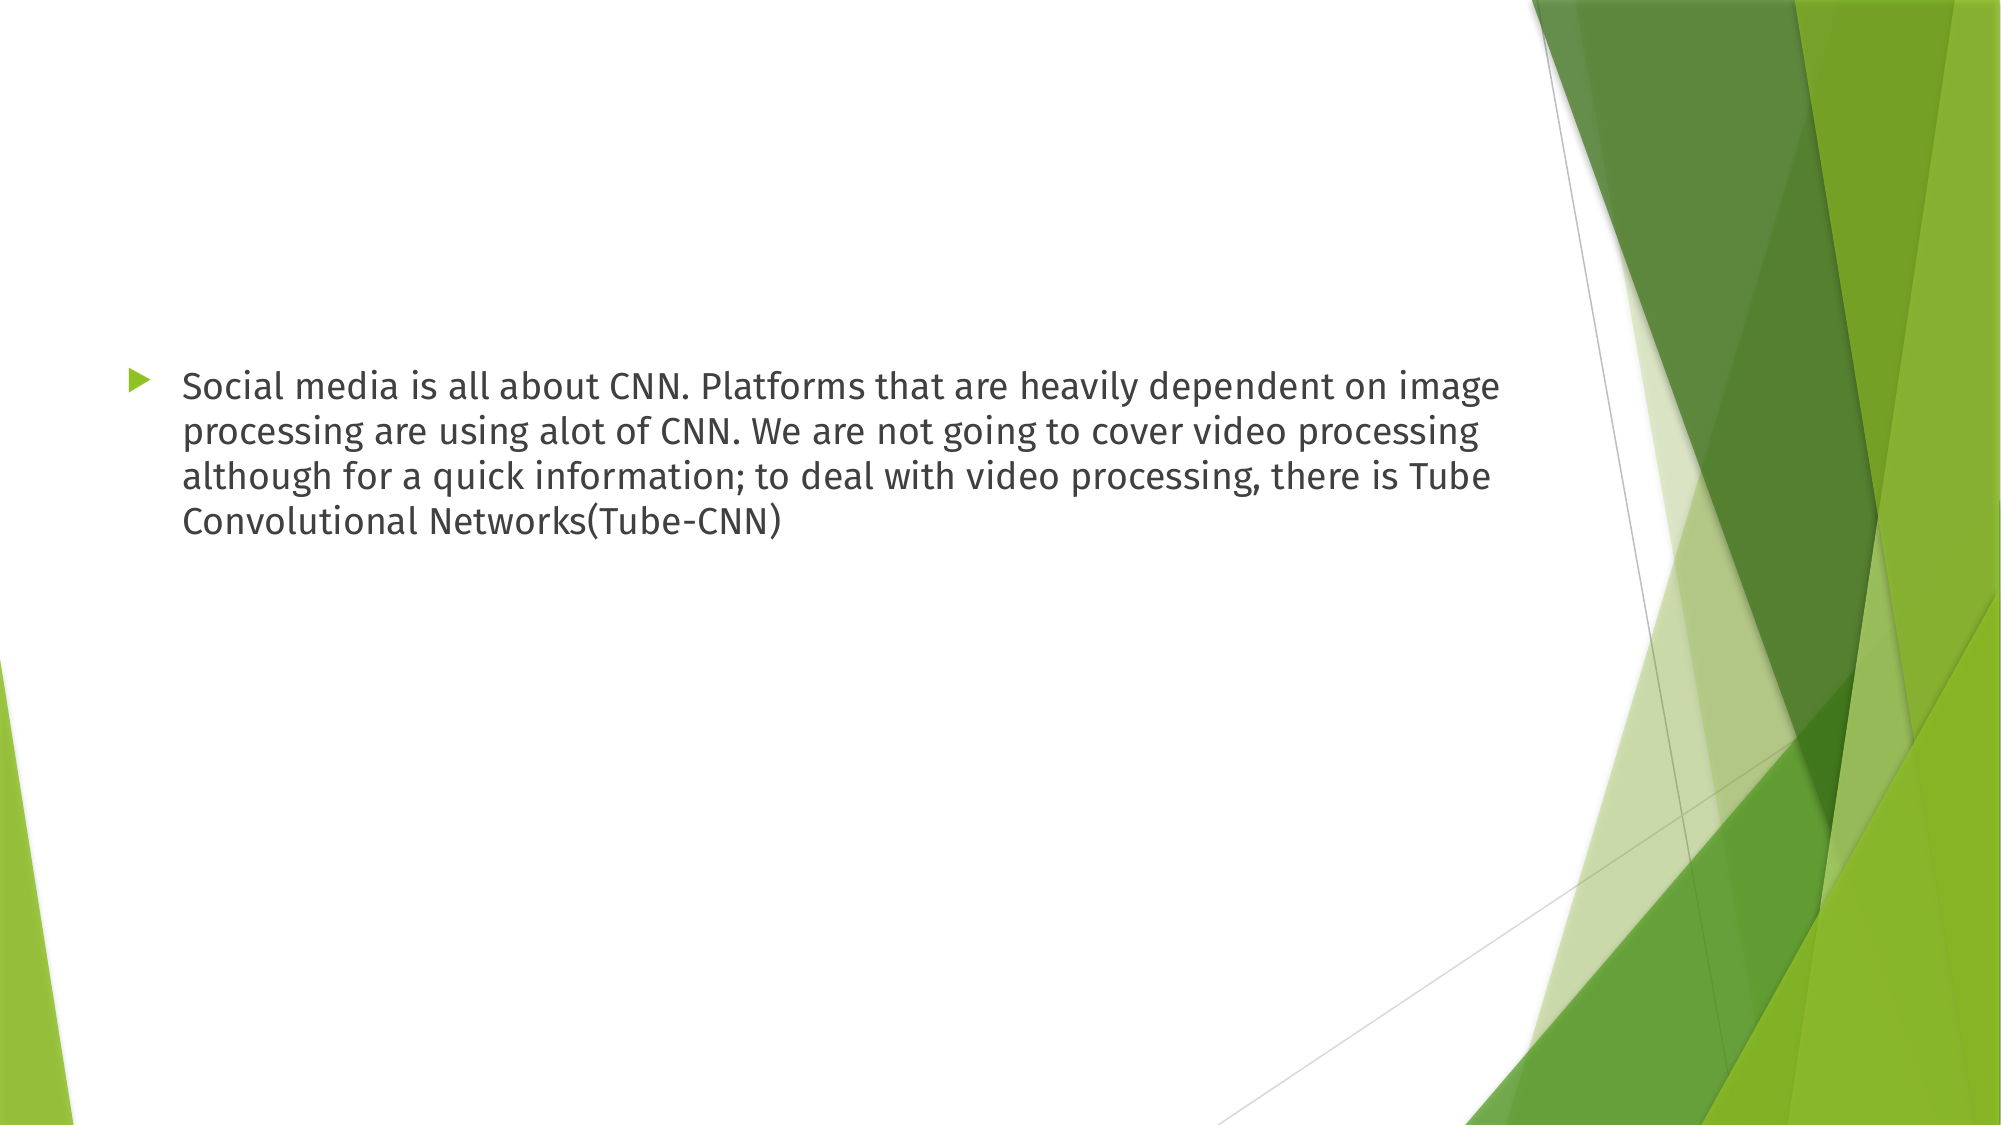

Social media is all about CNN. Platforms that are heavily dependent on image processing are using alot of CNN. We are not going to cover video processing although for a quick information; to deal with video processing, there is Tube Convolutional Networks(Tube-CNN)